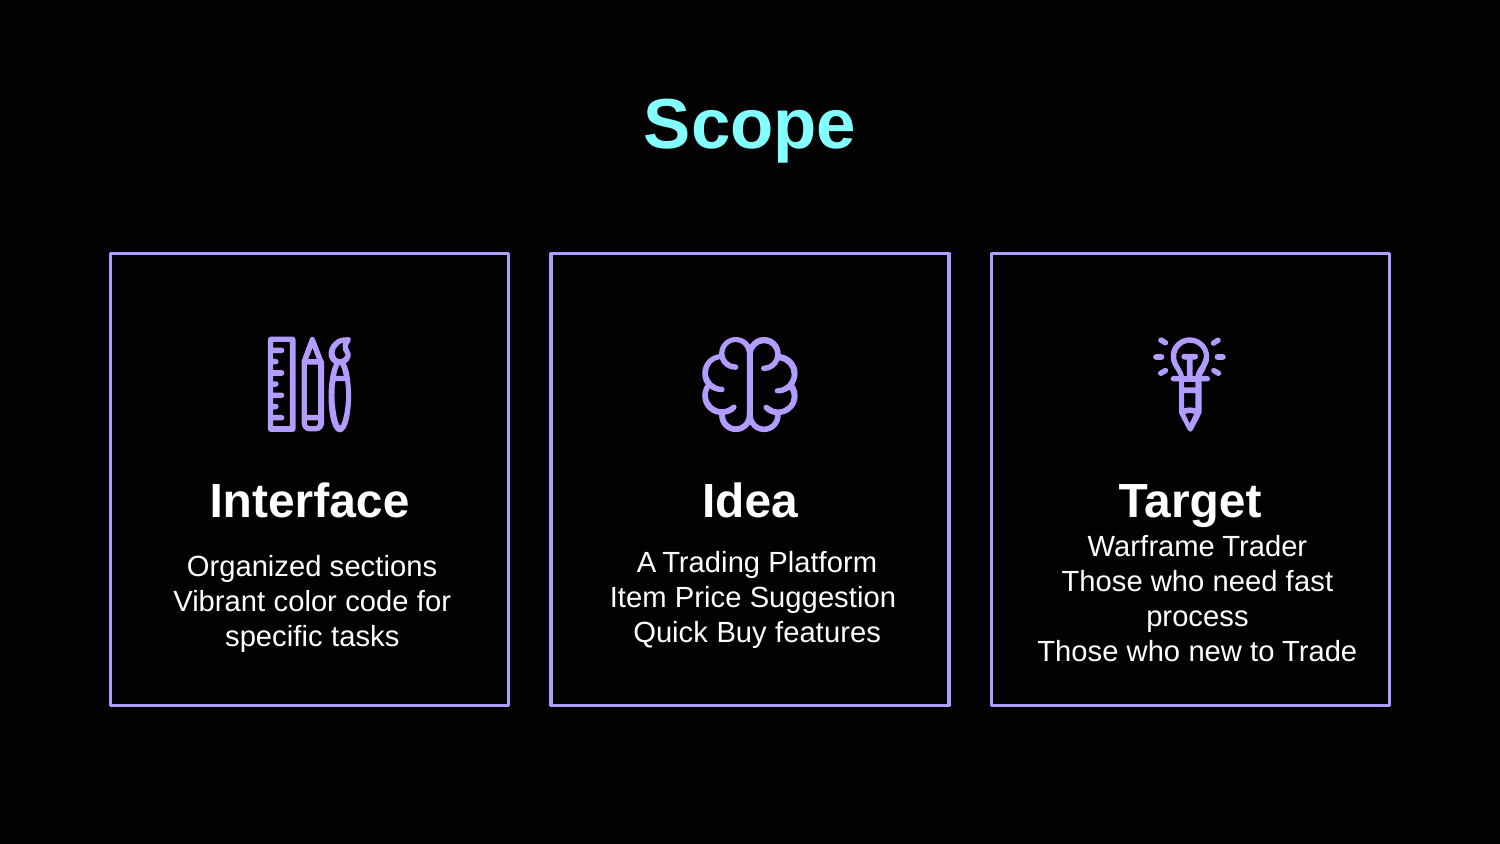

Scope

# Interface
Idea
Target
Warframe Trader
Those who need fast process
Those who new to Trade
Organized sections
Vibrant color code for specific tasks
A Trading Platform
Item Price Suggestion
Quick Buy features